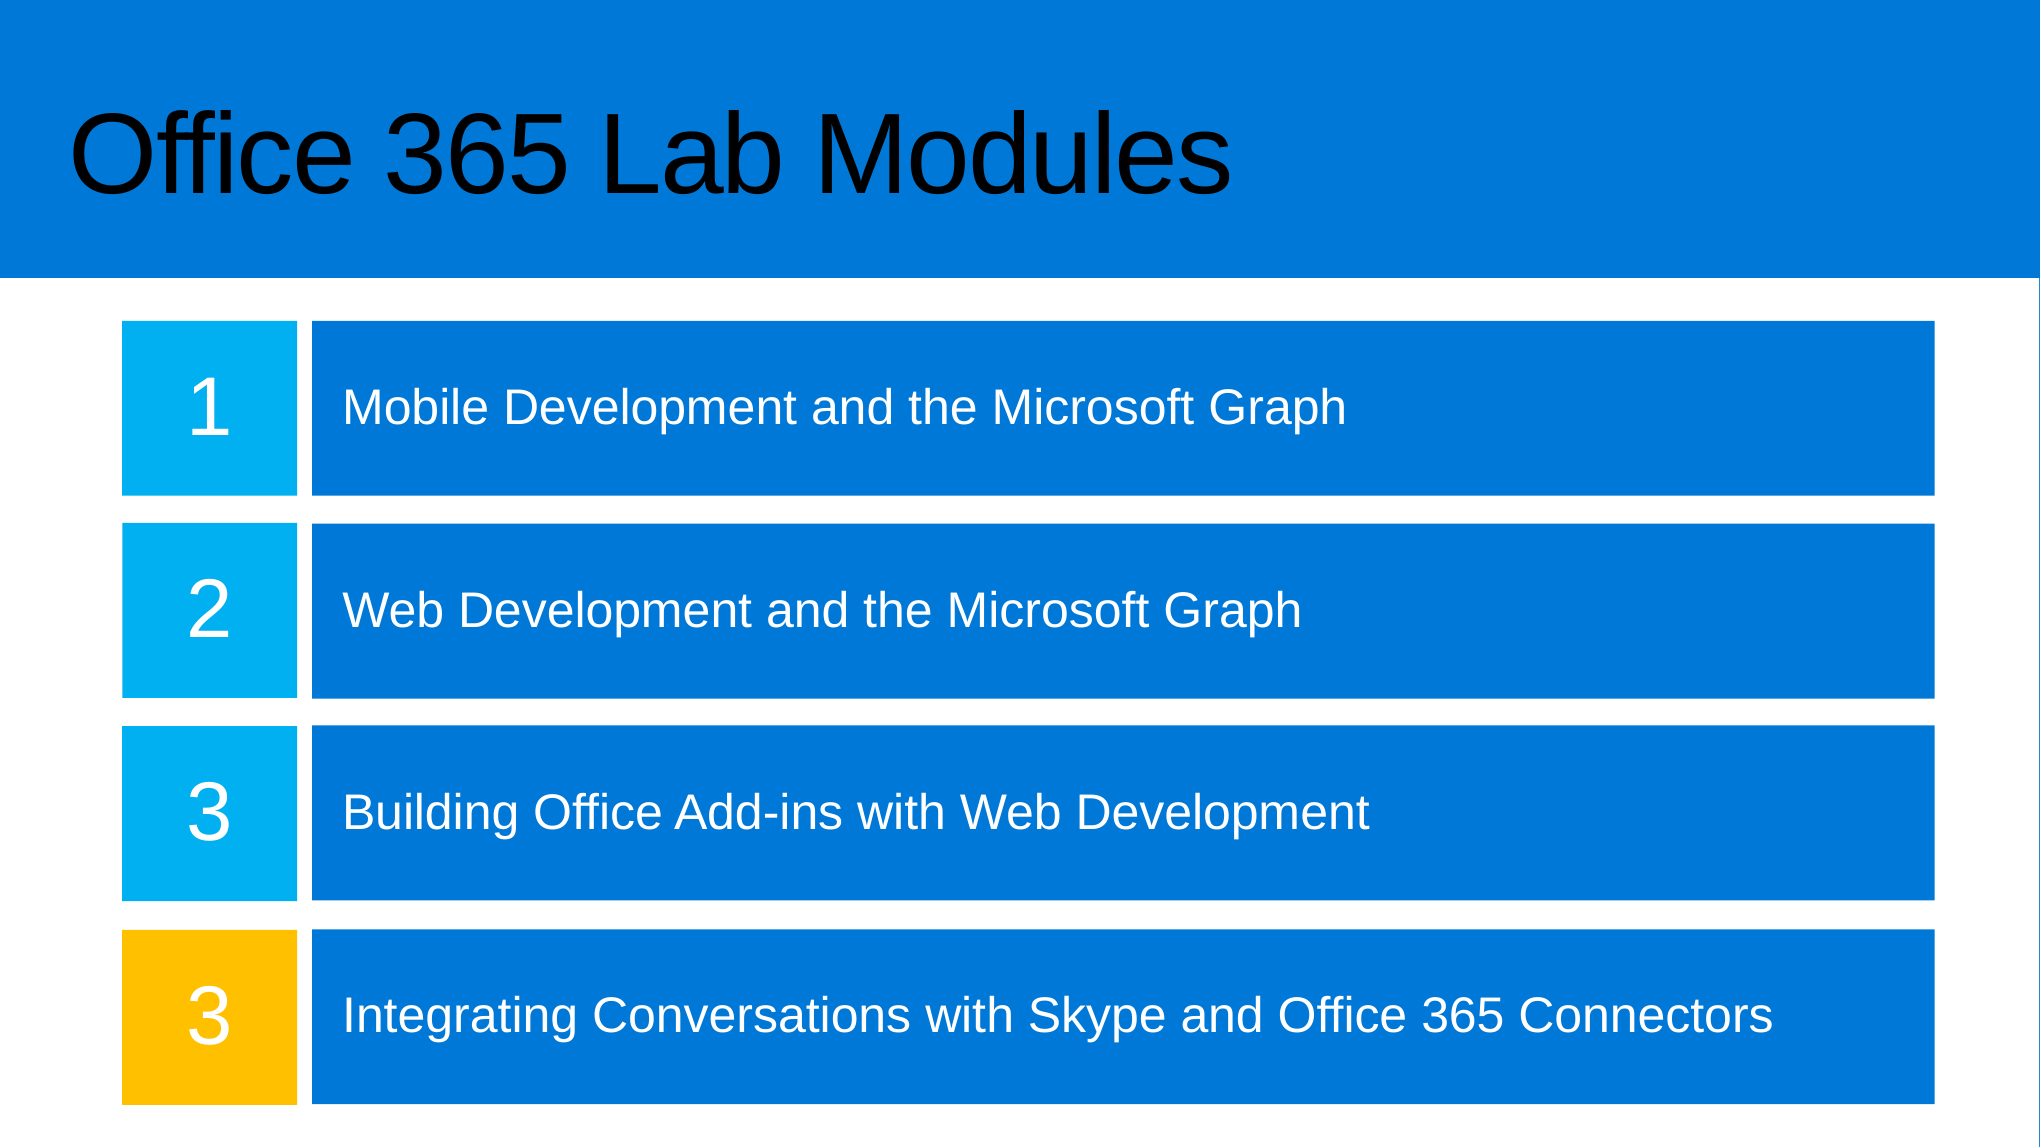

# Office 365 Lab Modules

1
Mobile Development and the Microsoft Graph

2
Web Development and the Microsoft Graph
Building Office Add-ins with Web Development
3
Integrating Conversations with Skype and Office 365 Connectors
3